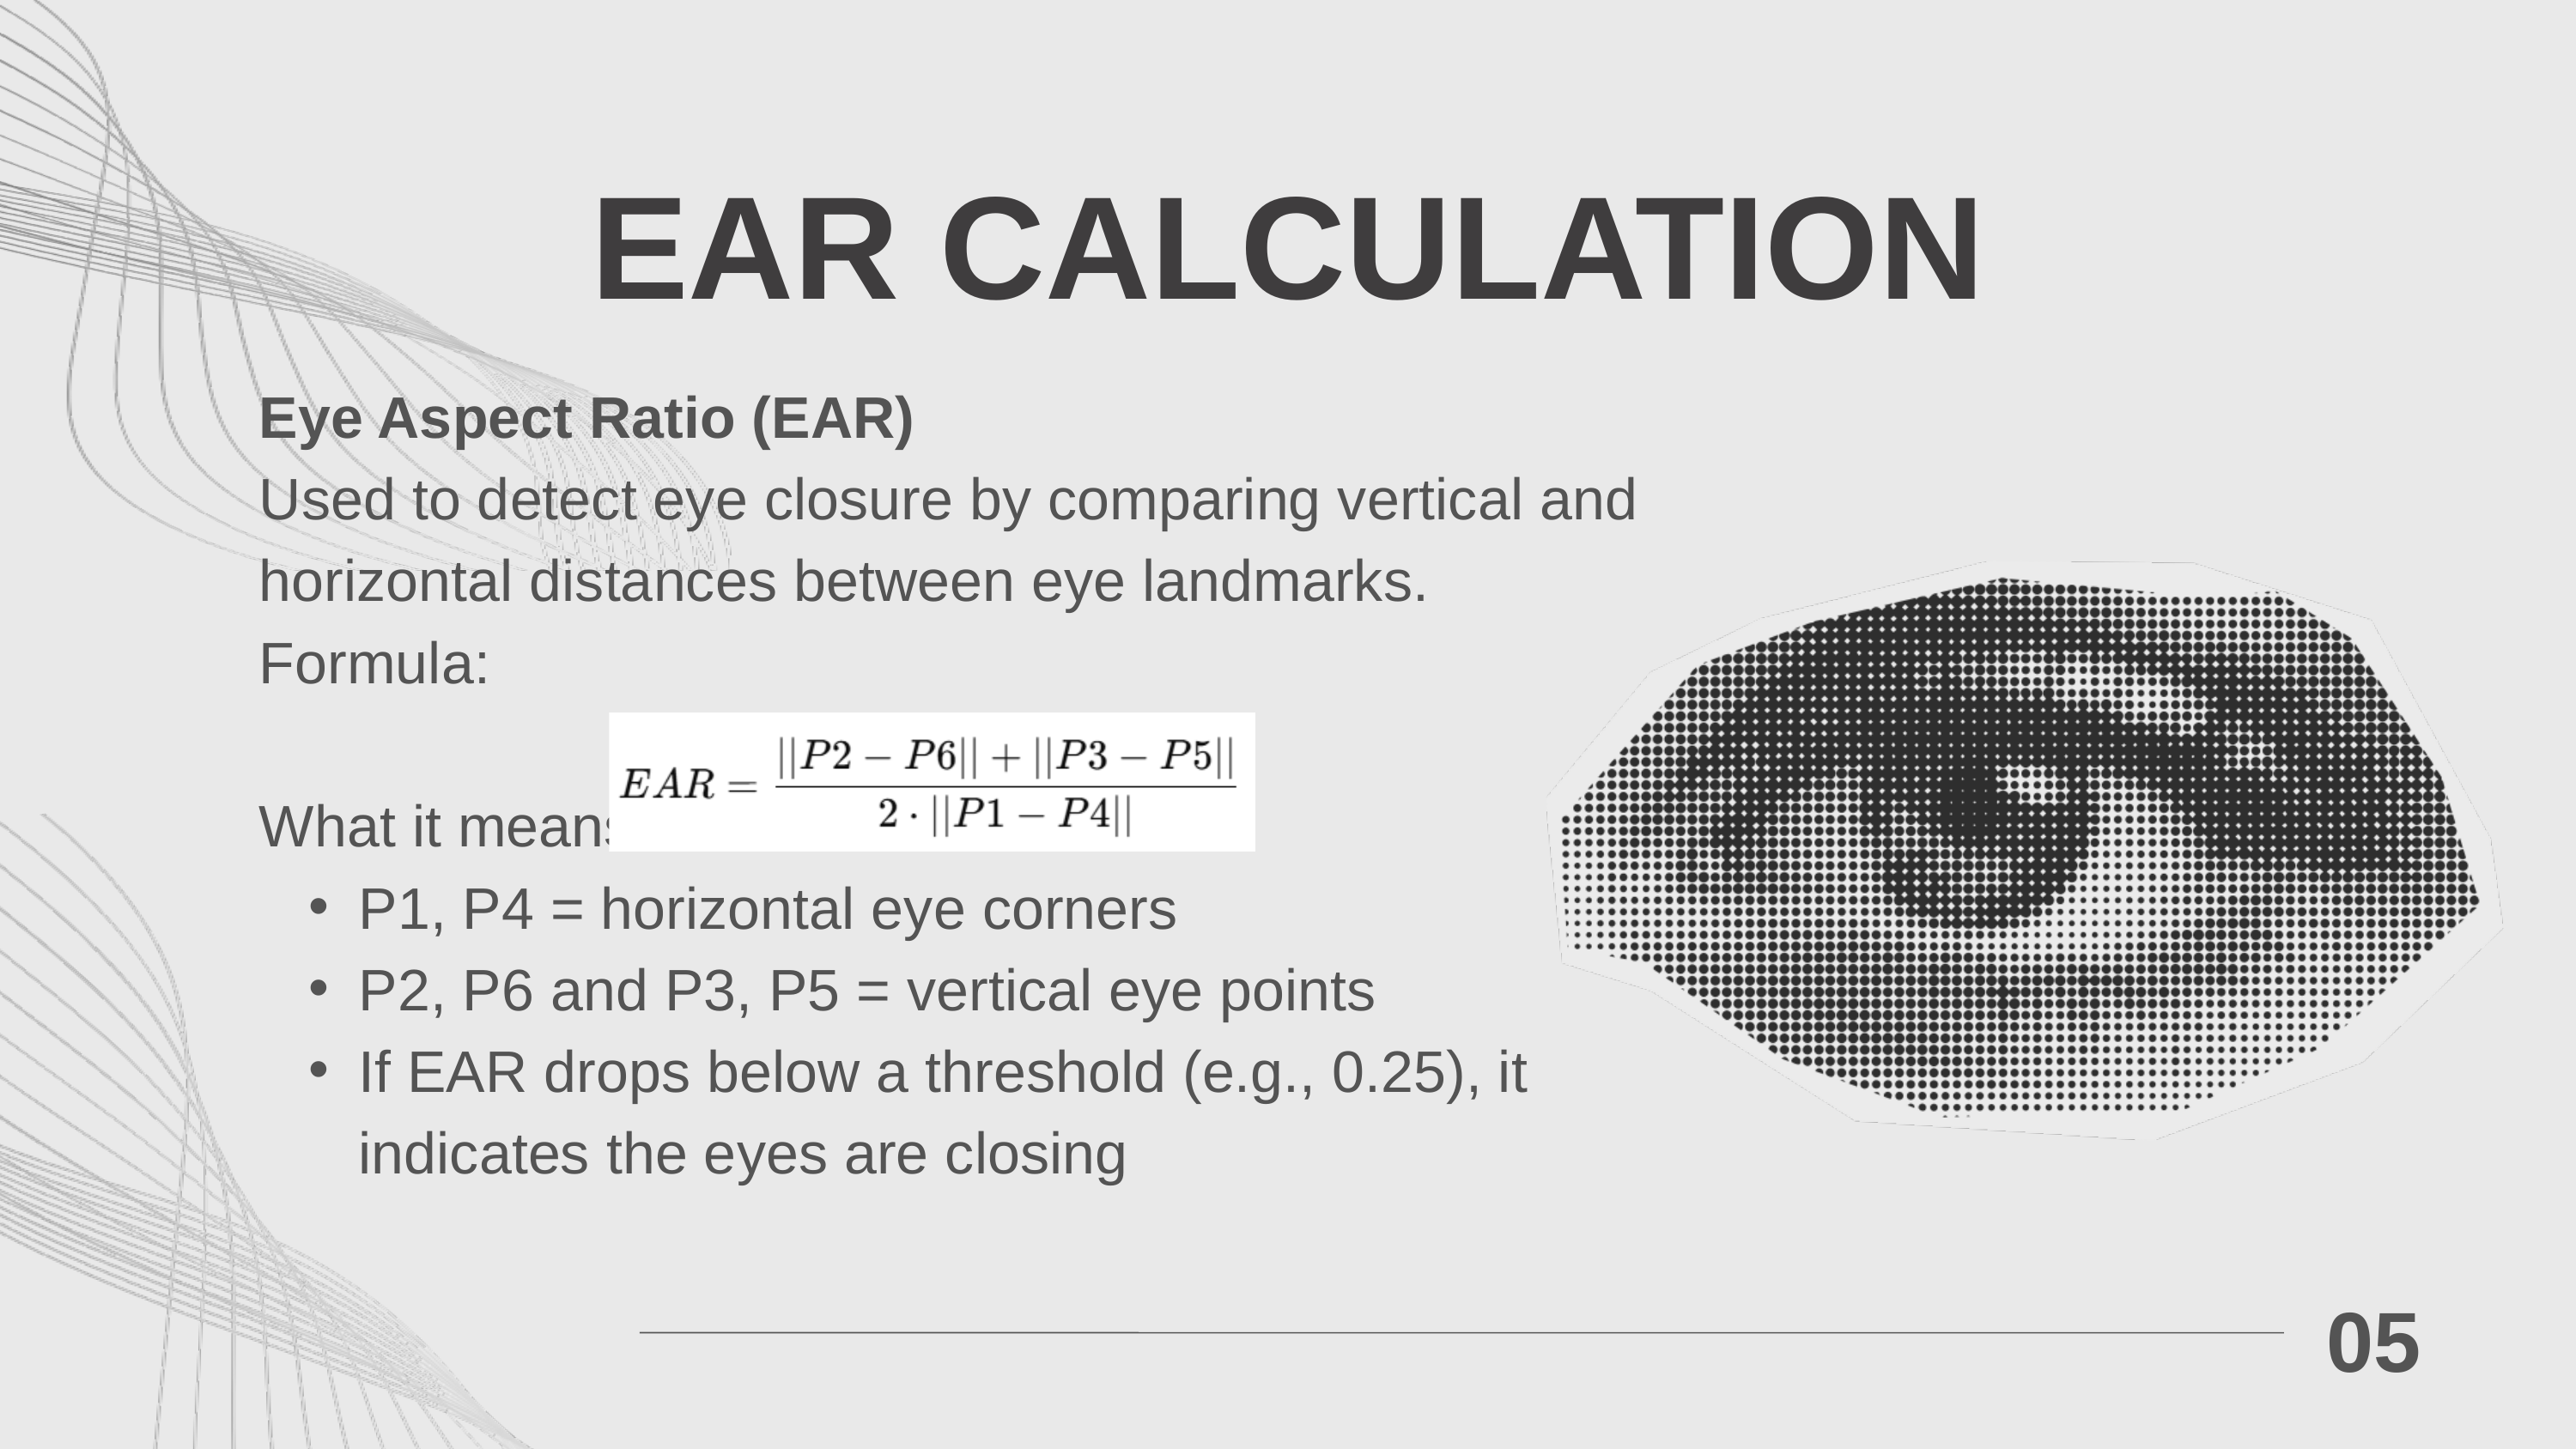

EAR CALCULATION
Eye Aspect Ratio (EAR)
Used to detect eye closure by comparing vertical and horizontal distances between eye landmarks.
Formula:

What it means:
P1, P4 = horizontal eye corners
P2, P6 and P3, P5 = vertical eye points
If EAR drops below a threshold (e.g., 0.25), it indicates the eyes are closing

05